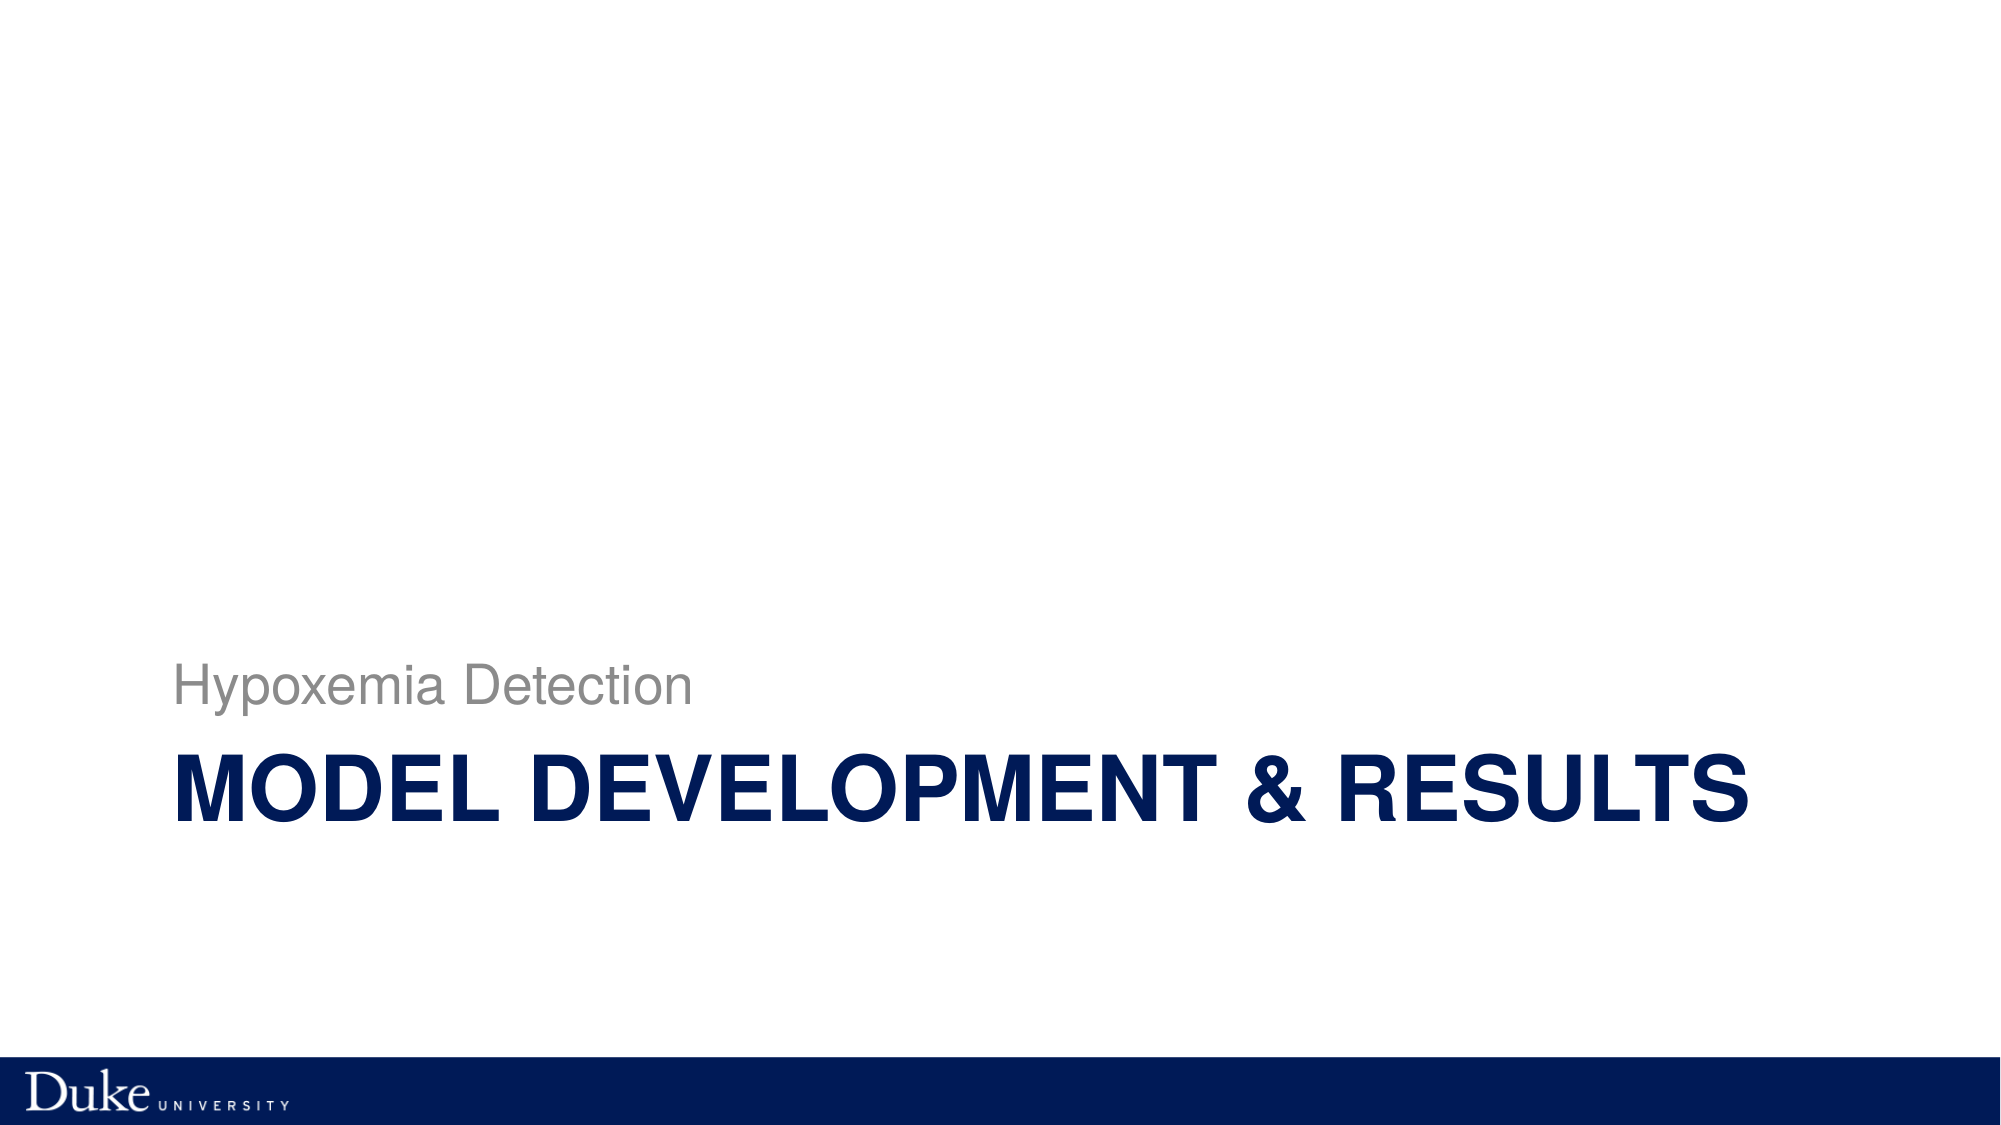

Hypoxemia Detection
# Model Development & Results